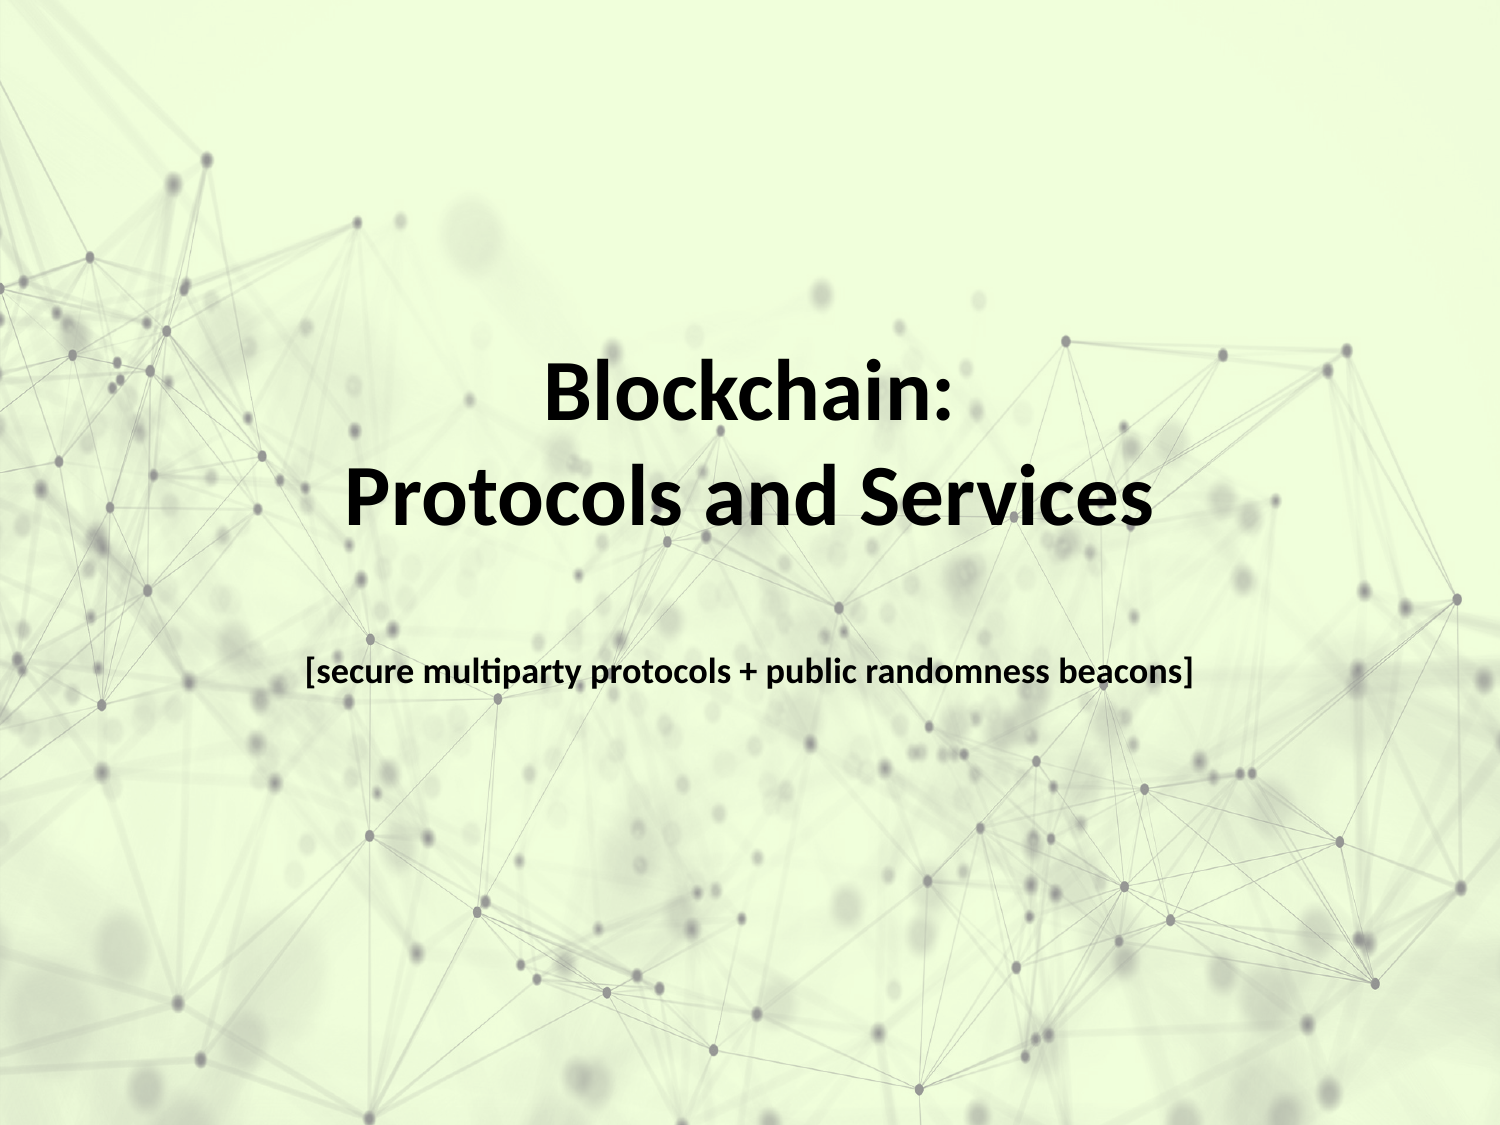

# Blockchain: Protocols and Services [secure multiparty protocols + public randomness beacons]